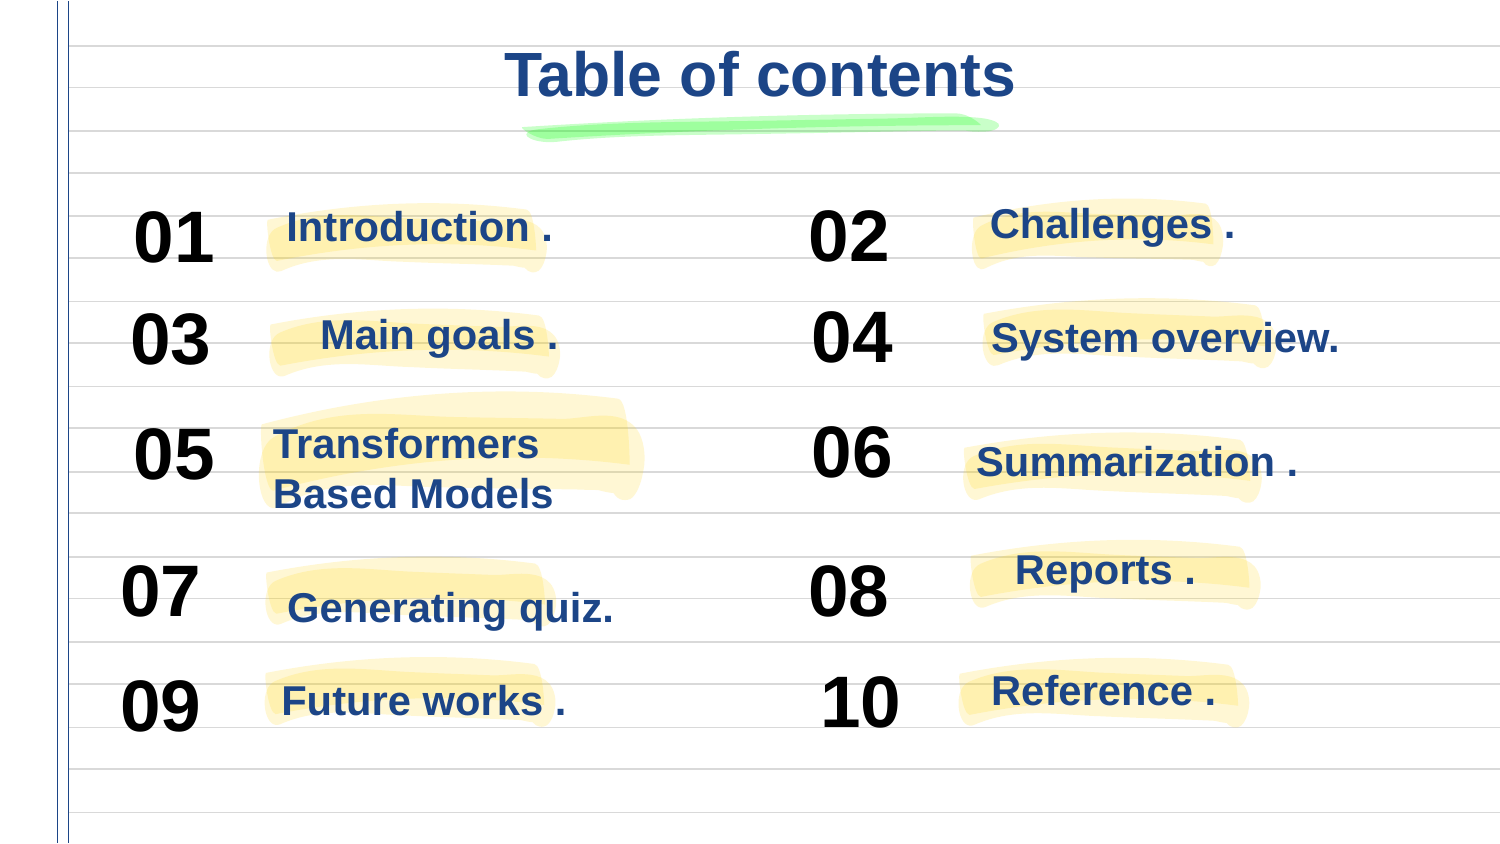

Table of contents

# Challenges .
Introduction .
02

01

04
03
Main goals .
System overview.

Transformers Based Models
06
05
Summarization .

Reports .

07
08

Generating quiz.

Reference .
10
09
Future works .